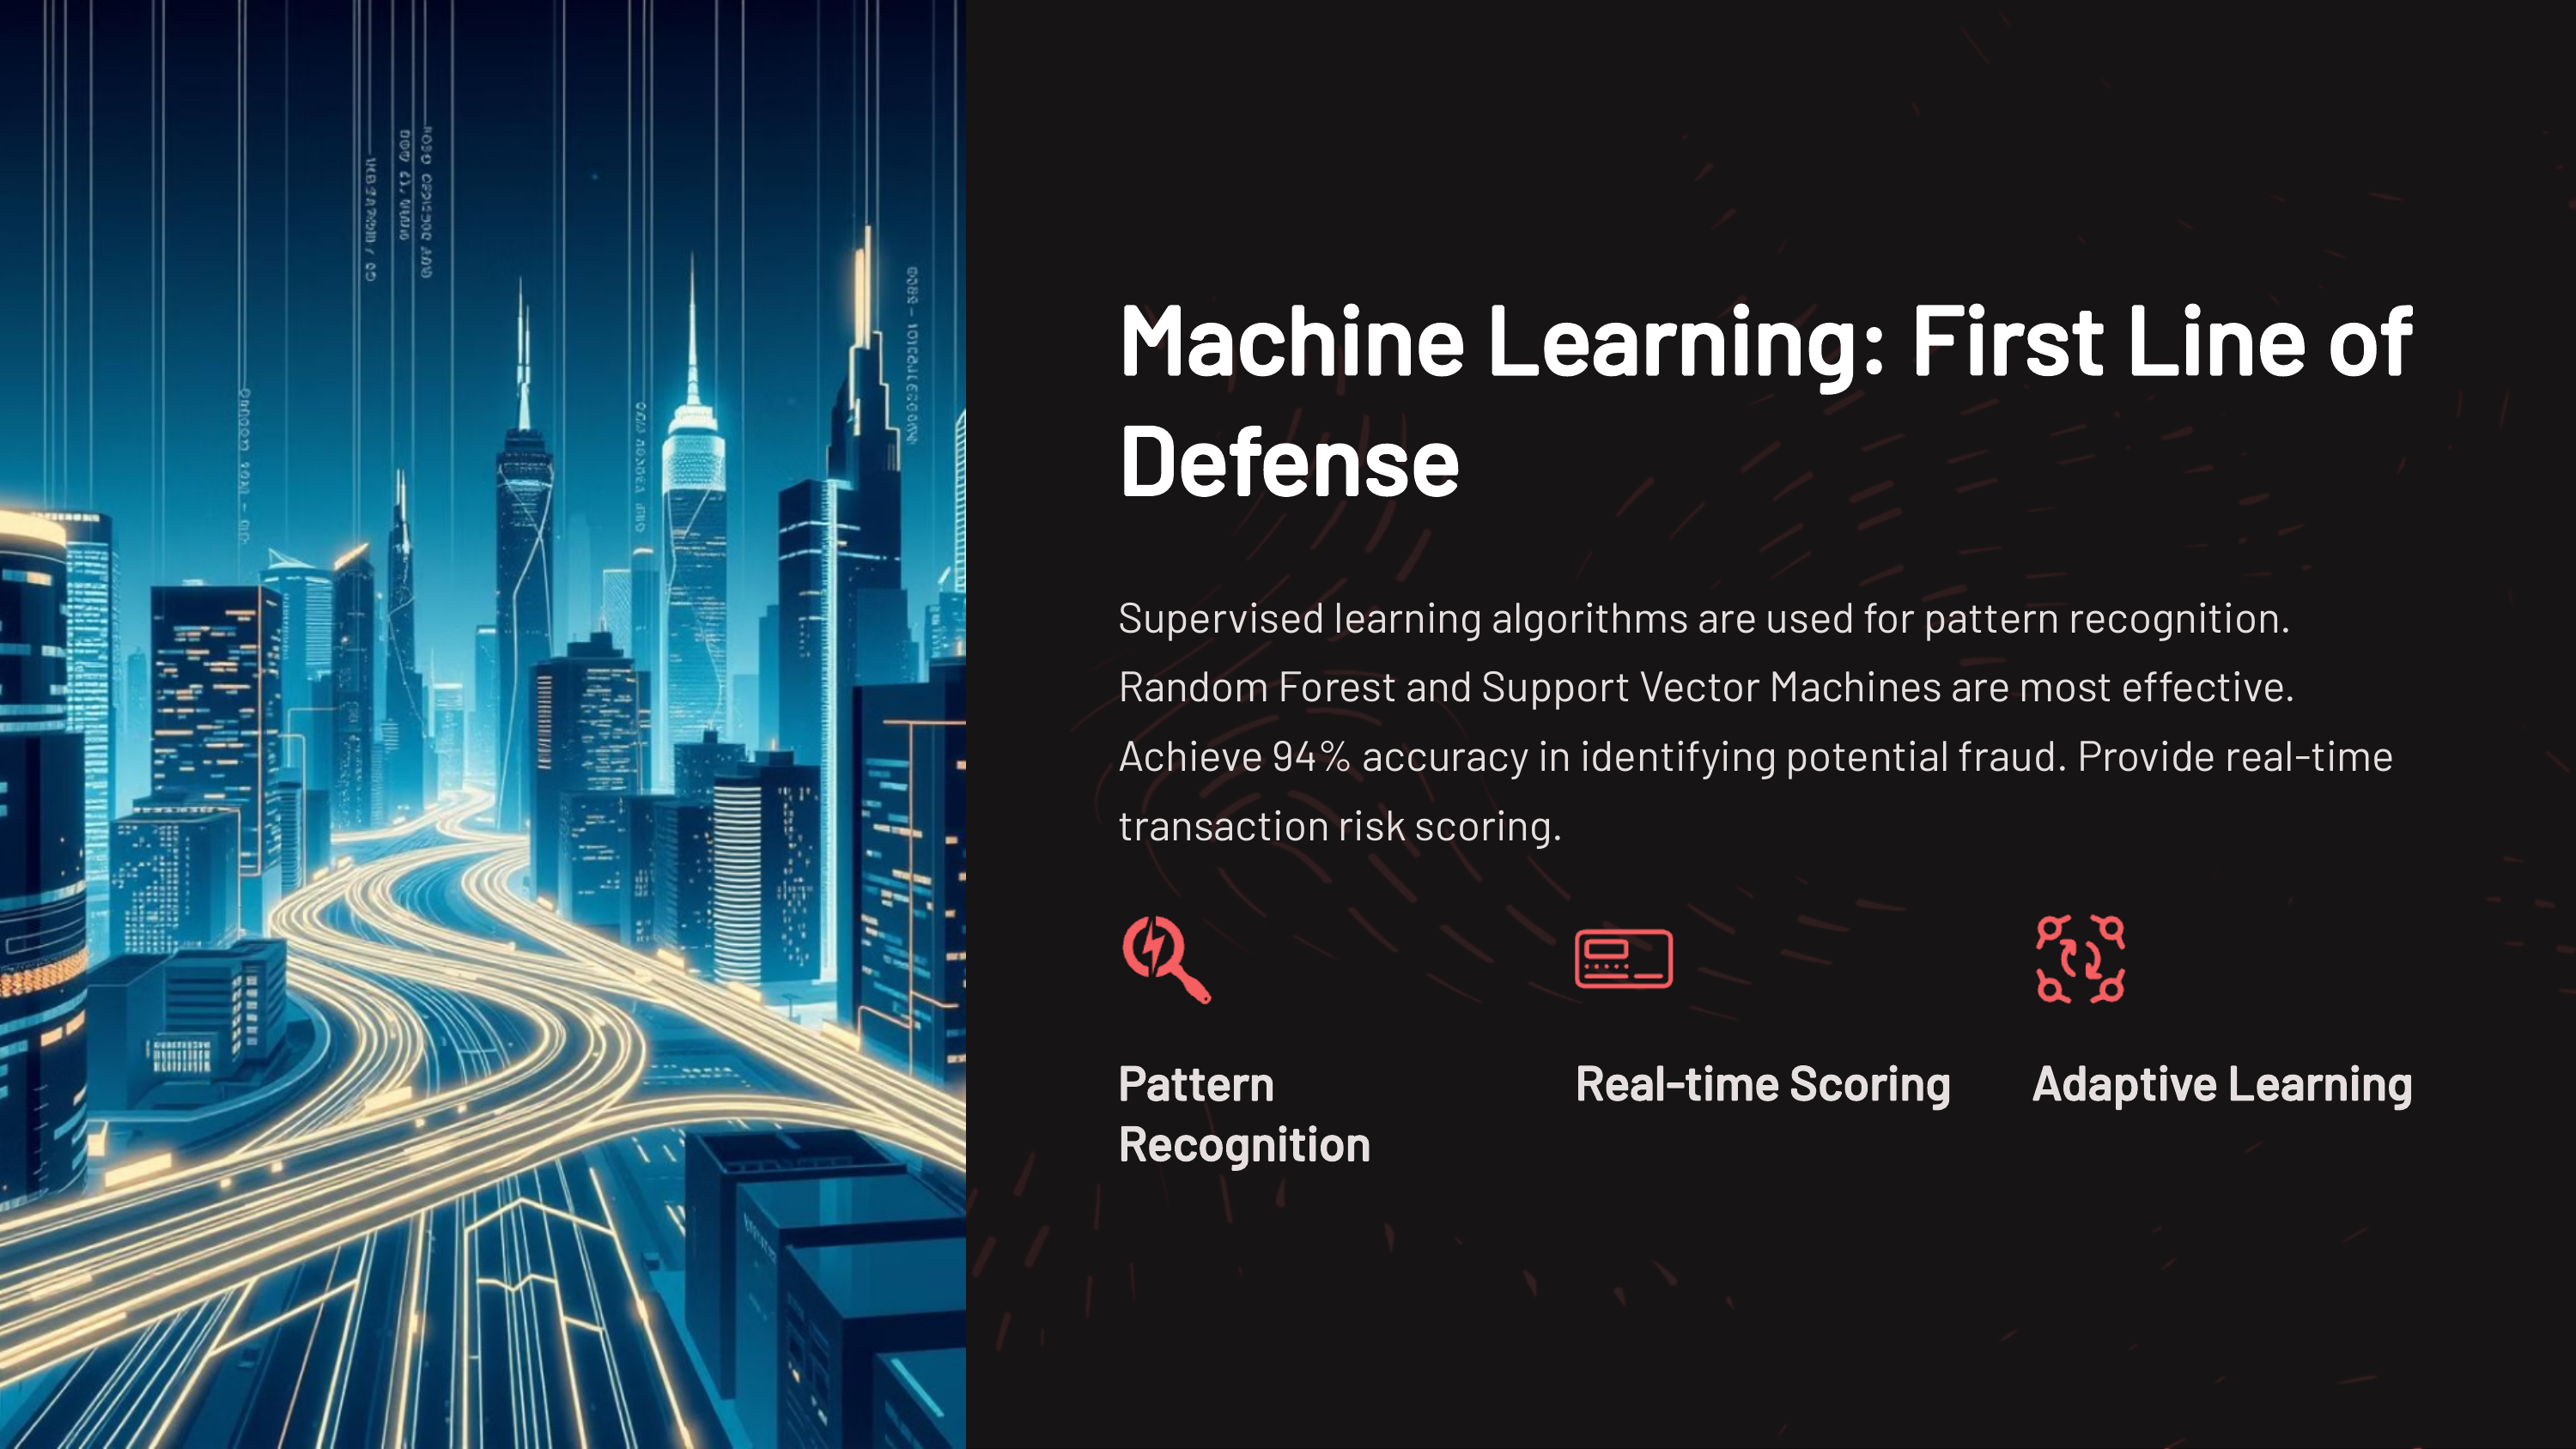

Machine Learning: First Line of Defense

Supervised learning algorithms are used for pattern recognition. Random Forest and Support Vector Machines are most effective. Achieve 94% accuracy in identifying potential fraud. Provide real-time transaction risk scoring.

Pattern Recognition

Real-time Scoring

Adaptive Learning